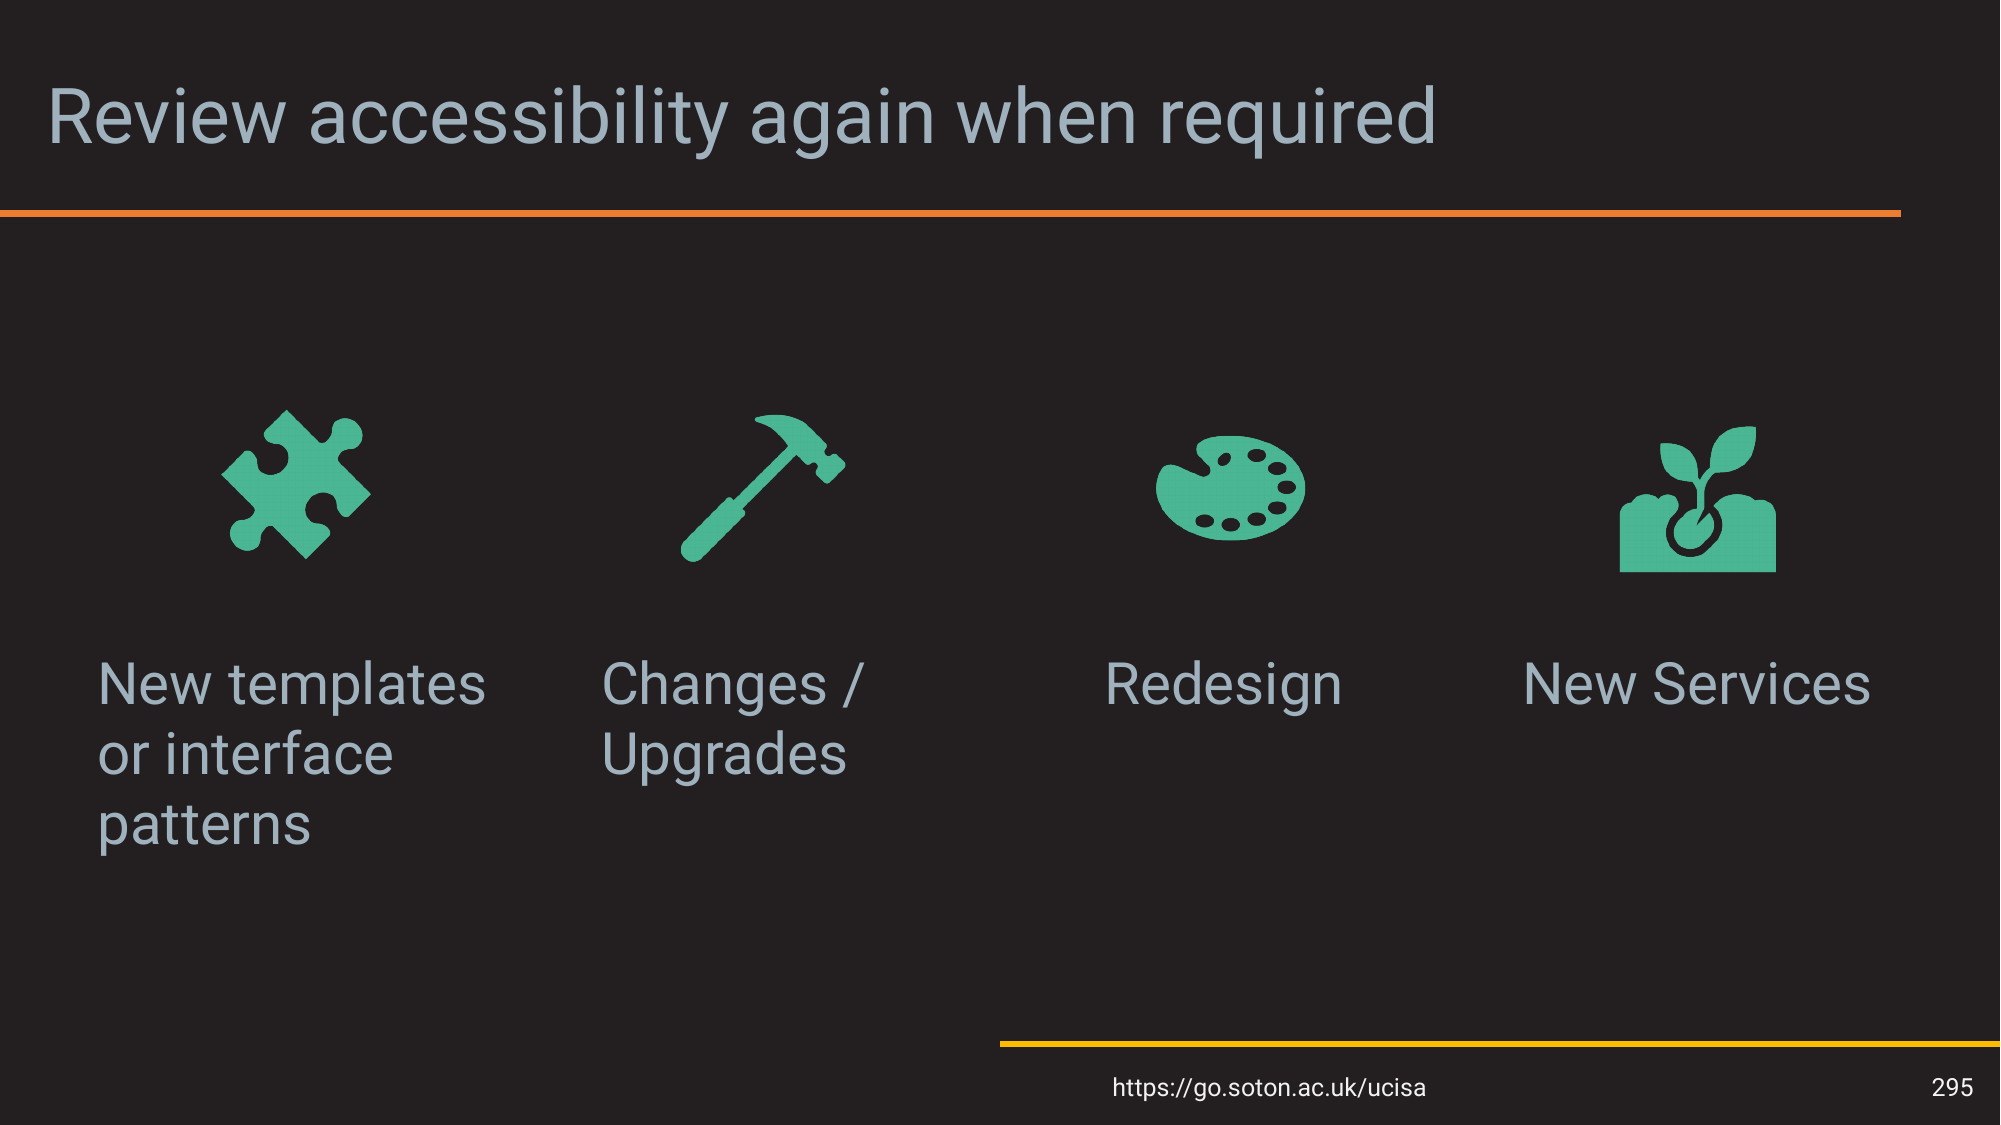

# Review accessibility again when required
New templates or interface patterns
Changes / Upgrades
     Redesign
New Services
295
https://go.soton.ac.uk/ucisa